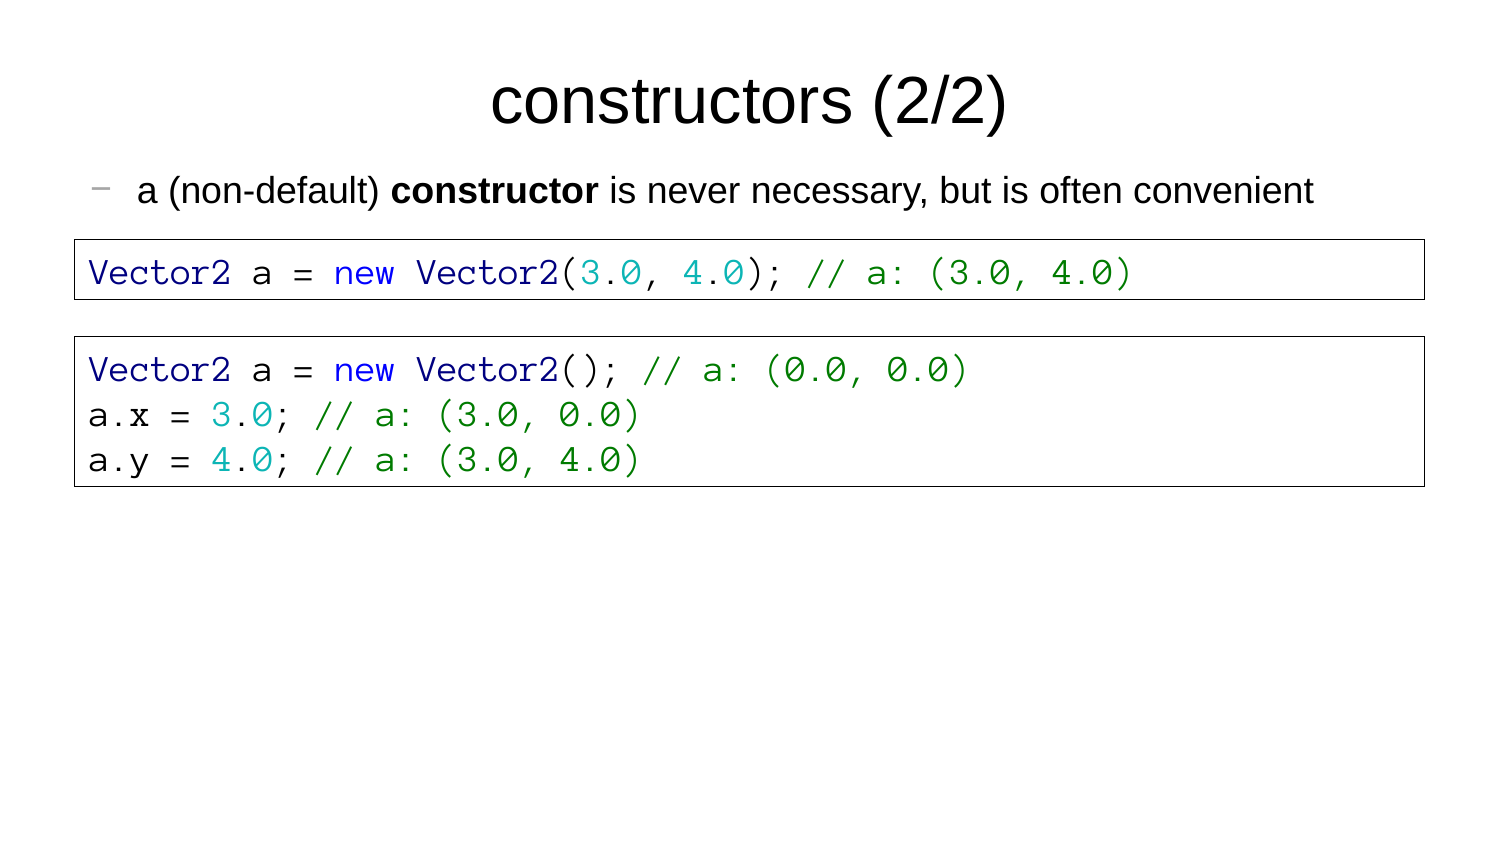

# constructors (2/2)
a (non-default) constructor is never necessary, but is often convenient

Vector2 a = new Vector2(3.0, 4.0); // a: (3.0, 4.0)
Vector2 a = new Vector2(); // a: (0.0, 0.0)
a.x = 3.0; // a: (3.0, 0.0)
a.y = 4.0; // a: (3.0, 4.0)